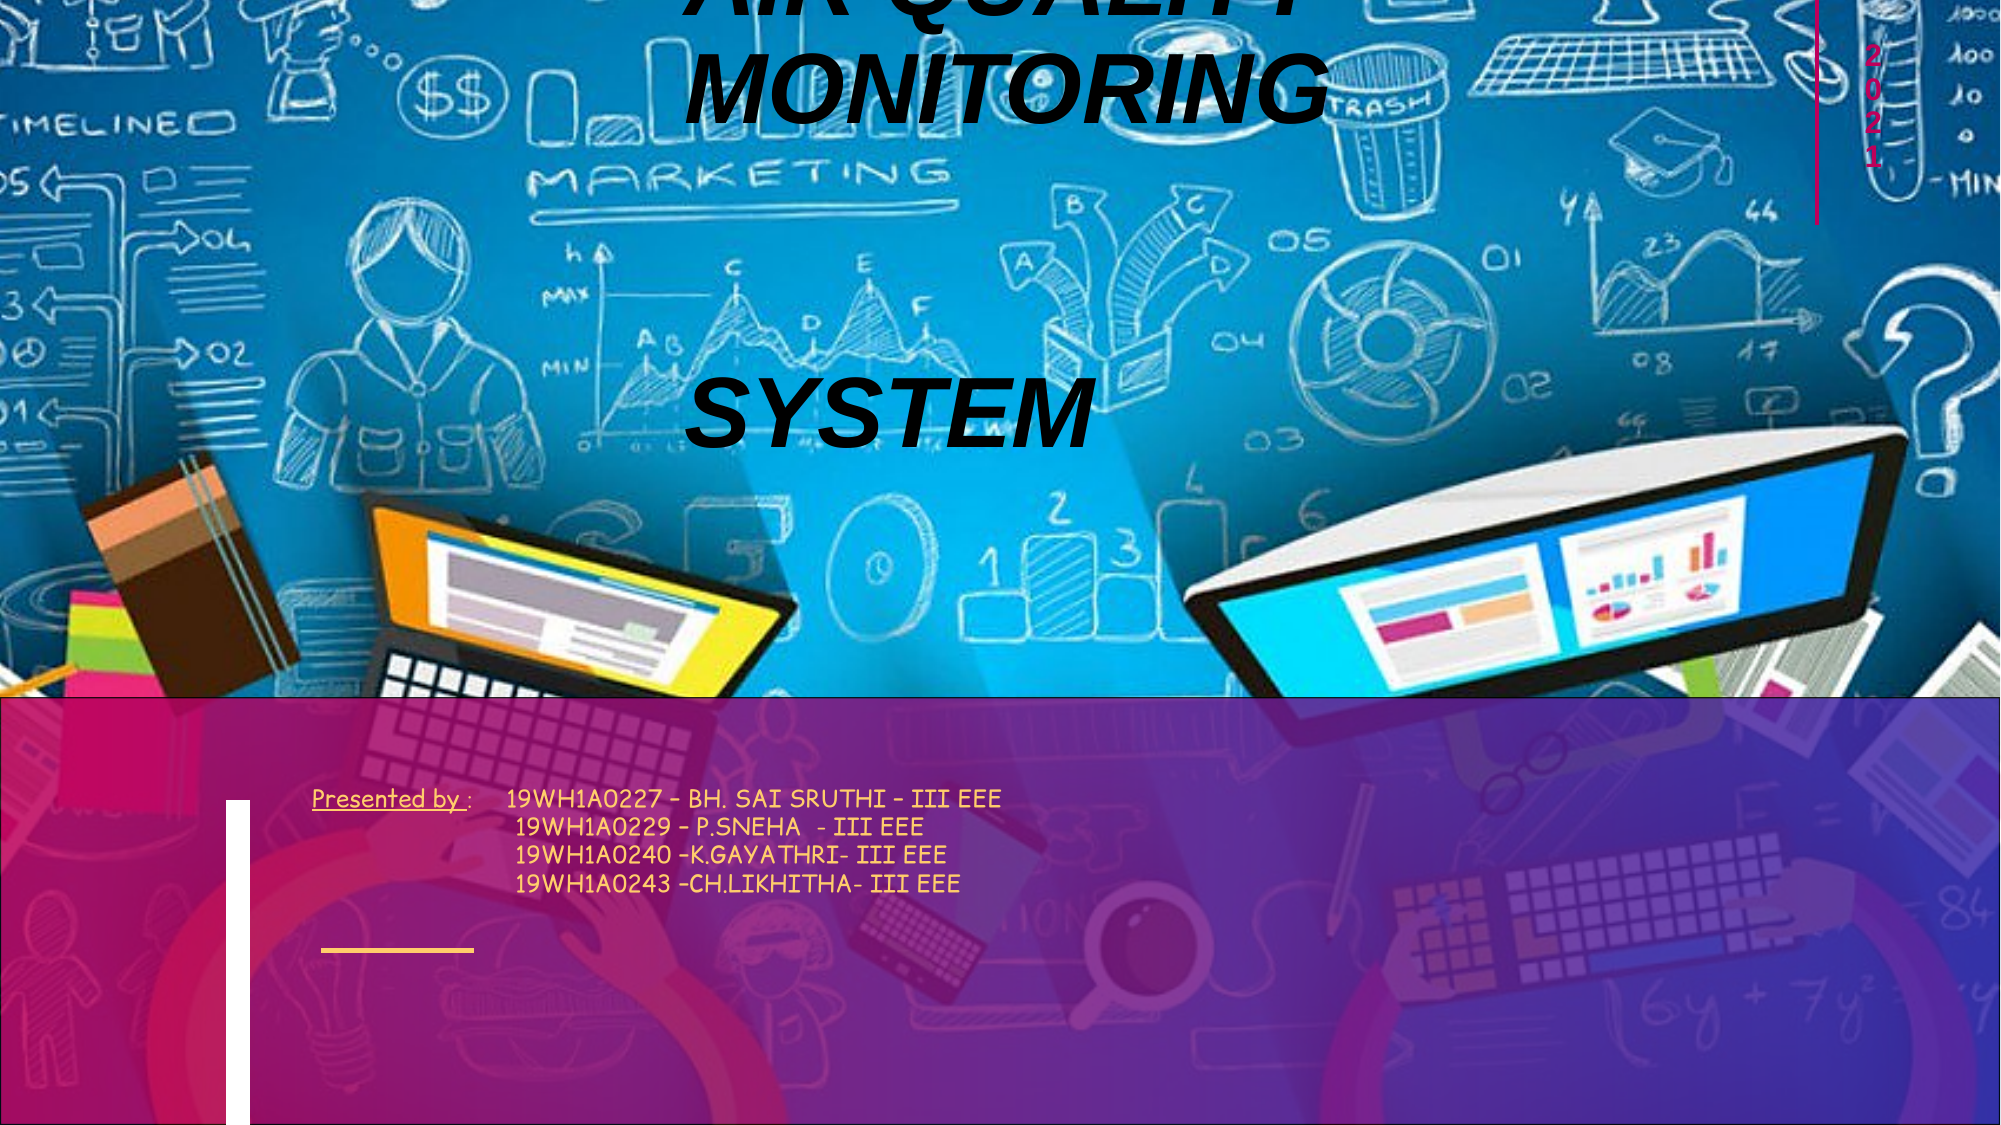

2021
# AIR QUALITY MONITORING                                               SYSTEM
Presented by :     19WH1A0227 – BH. SAI SRUTHI – III EEE
                            19WH1A0229 – P.SNEHA  - III EEE
                            19WH1A0240 –K.GAYATHRI- III EEE
                            19WH1A0243 –CH.LIKHITHA- III EEE